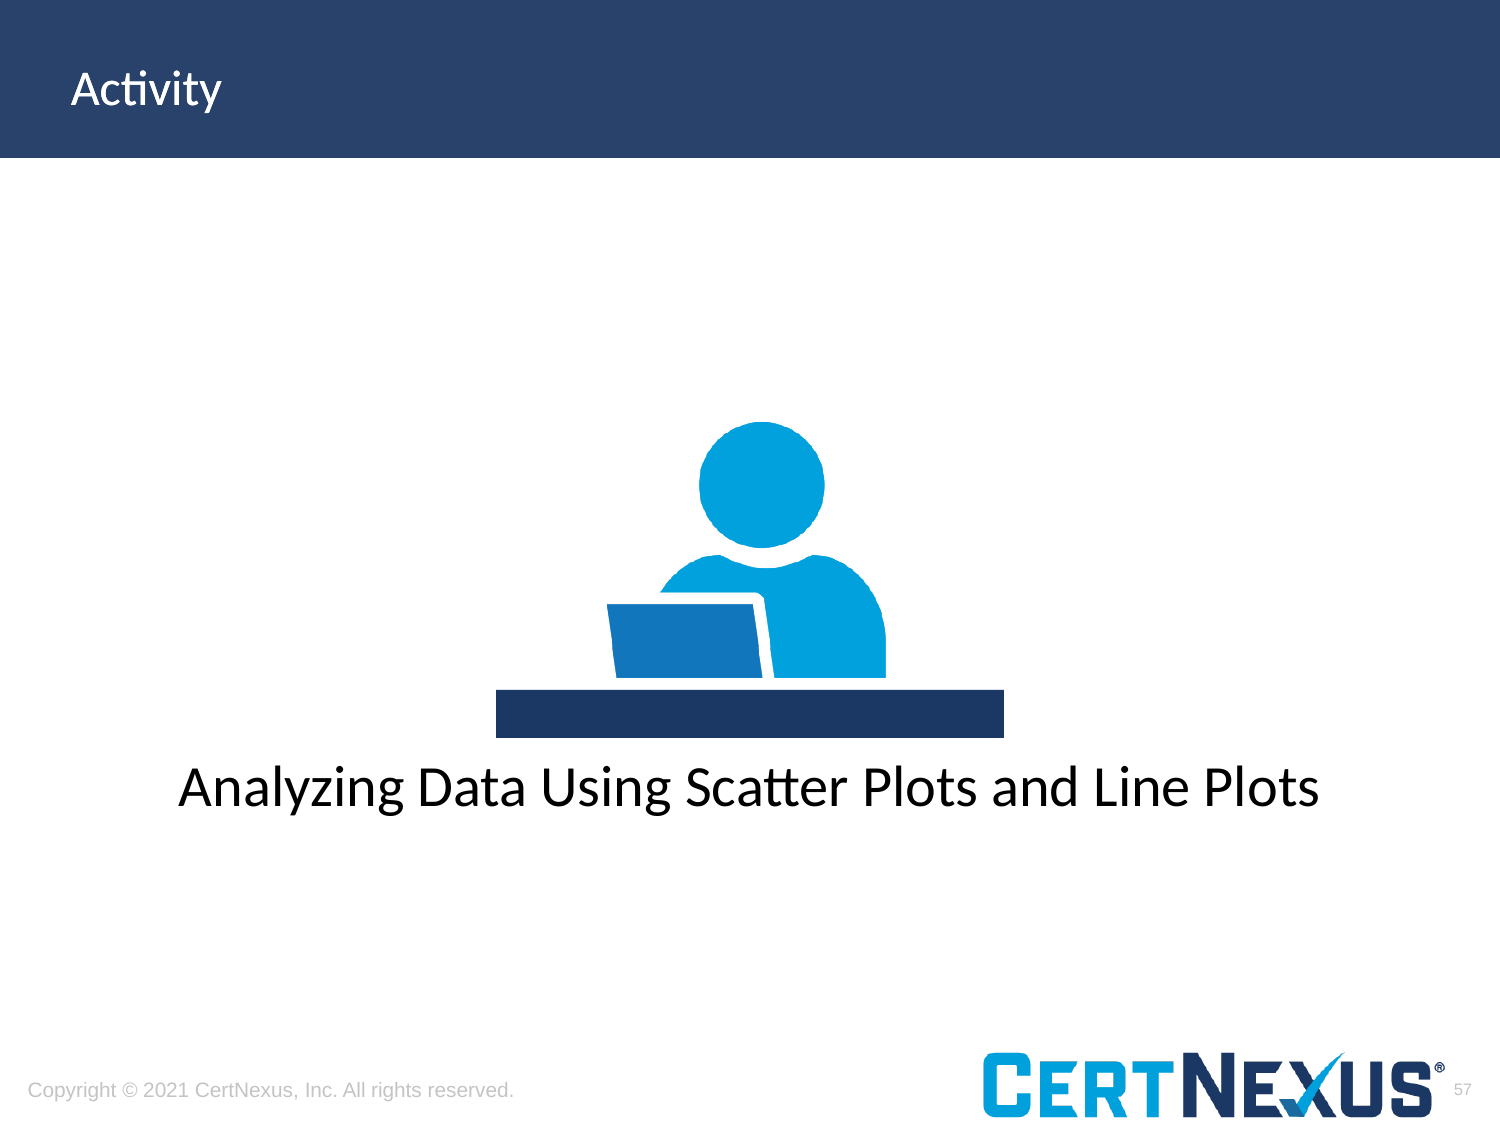

Analyzing Data Using Scatter Plots and Line Plots
57